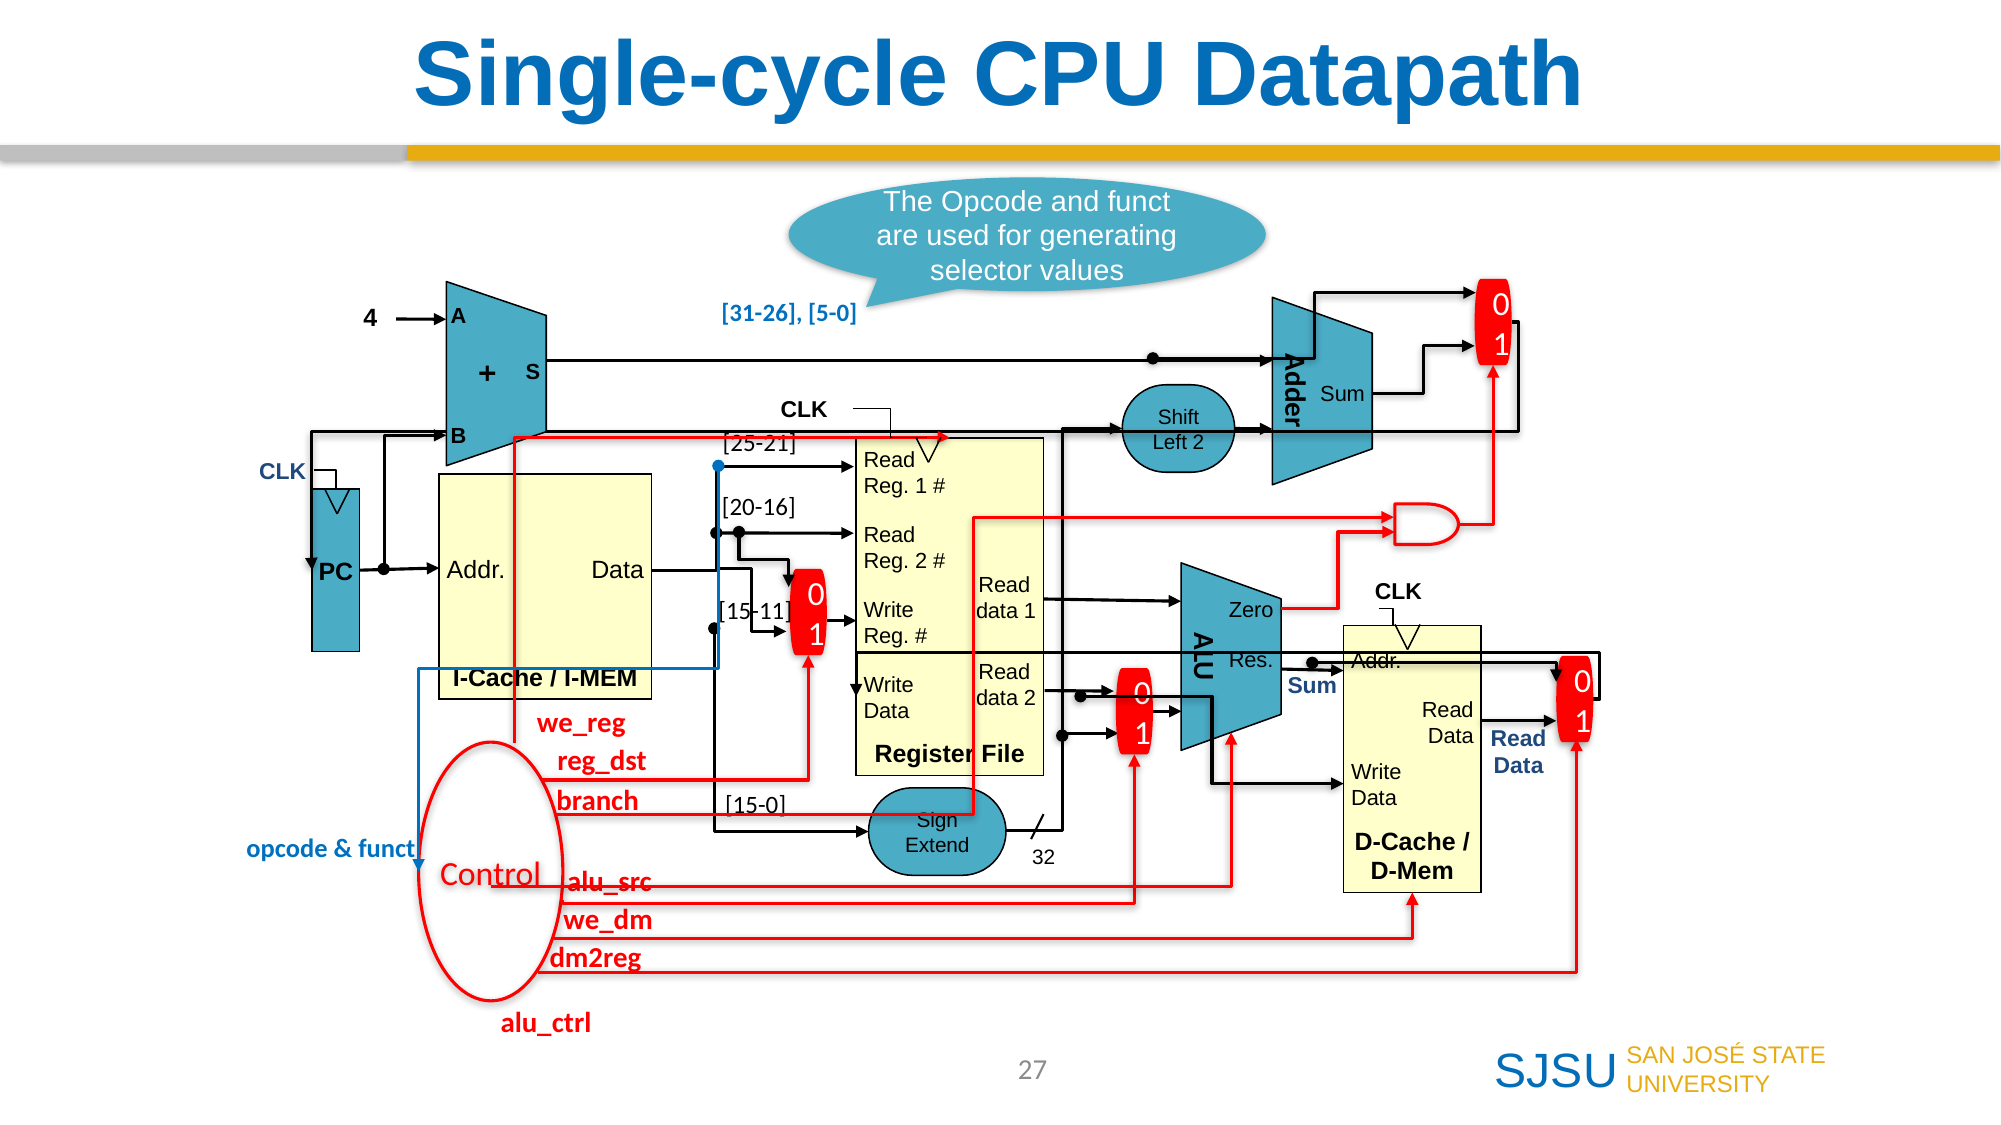

# Single-cycle CPU Datapath
The Opcode and funct are used for generating selector values
0
1
[31-26], [5-0]
4
A
Adder
Sum

Shift Left 2

+
S
CLK
B
[25-21]
Register File
Read
Reg. 1 #
CLK
I-Cache / I-MEM
Addr.
Data
[20-16]

Read
Reg. 2 #
PC
Read
data 1
0
1
CLK
[15-11]
Write
Reg. #
Zero
ALU
D-Cache /
D-Mem
Res.
Addr.

Read
data 2
0
1
Write
Data
Sum
0
1
Read Data
we_reg
Read Data
reg_dst
Control
Write Data

branch
[15-0]
Sign Extend

opcode & funct
32
alu_src
we_dm
dm2reg
alu_ctrl
27